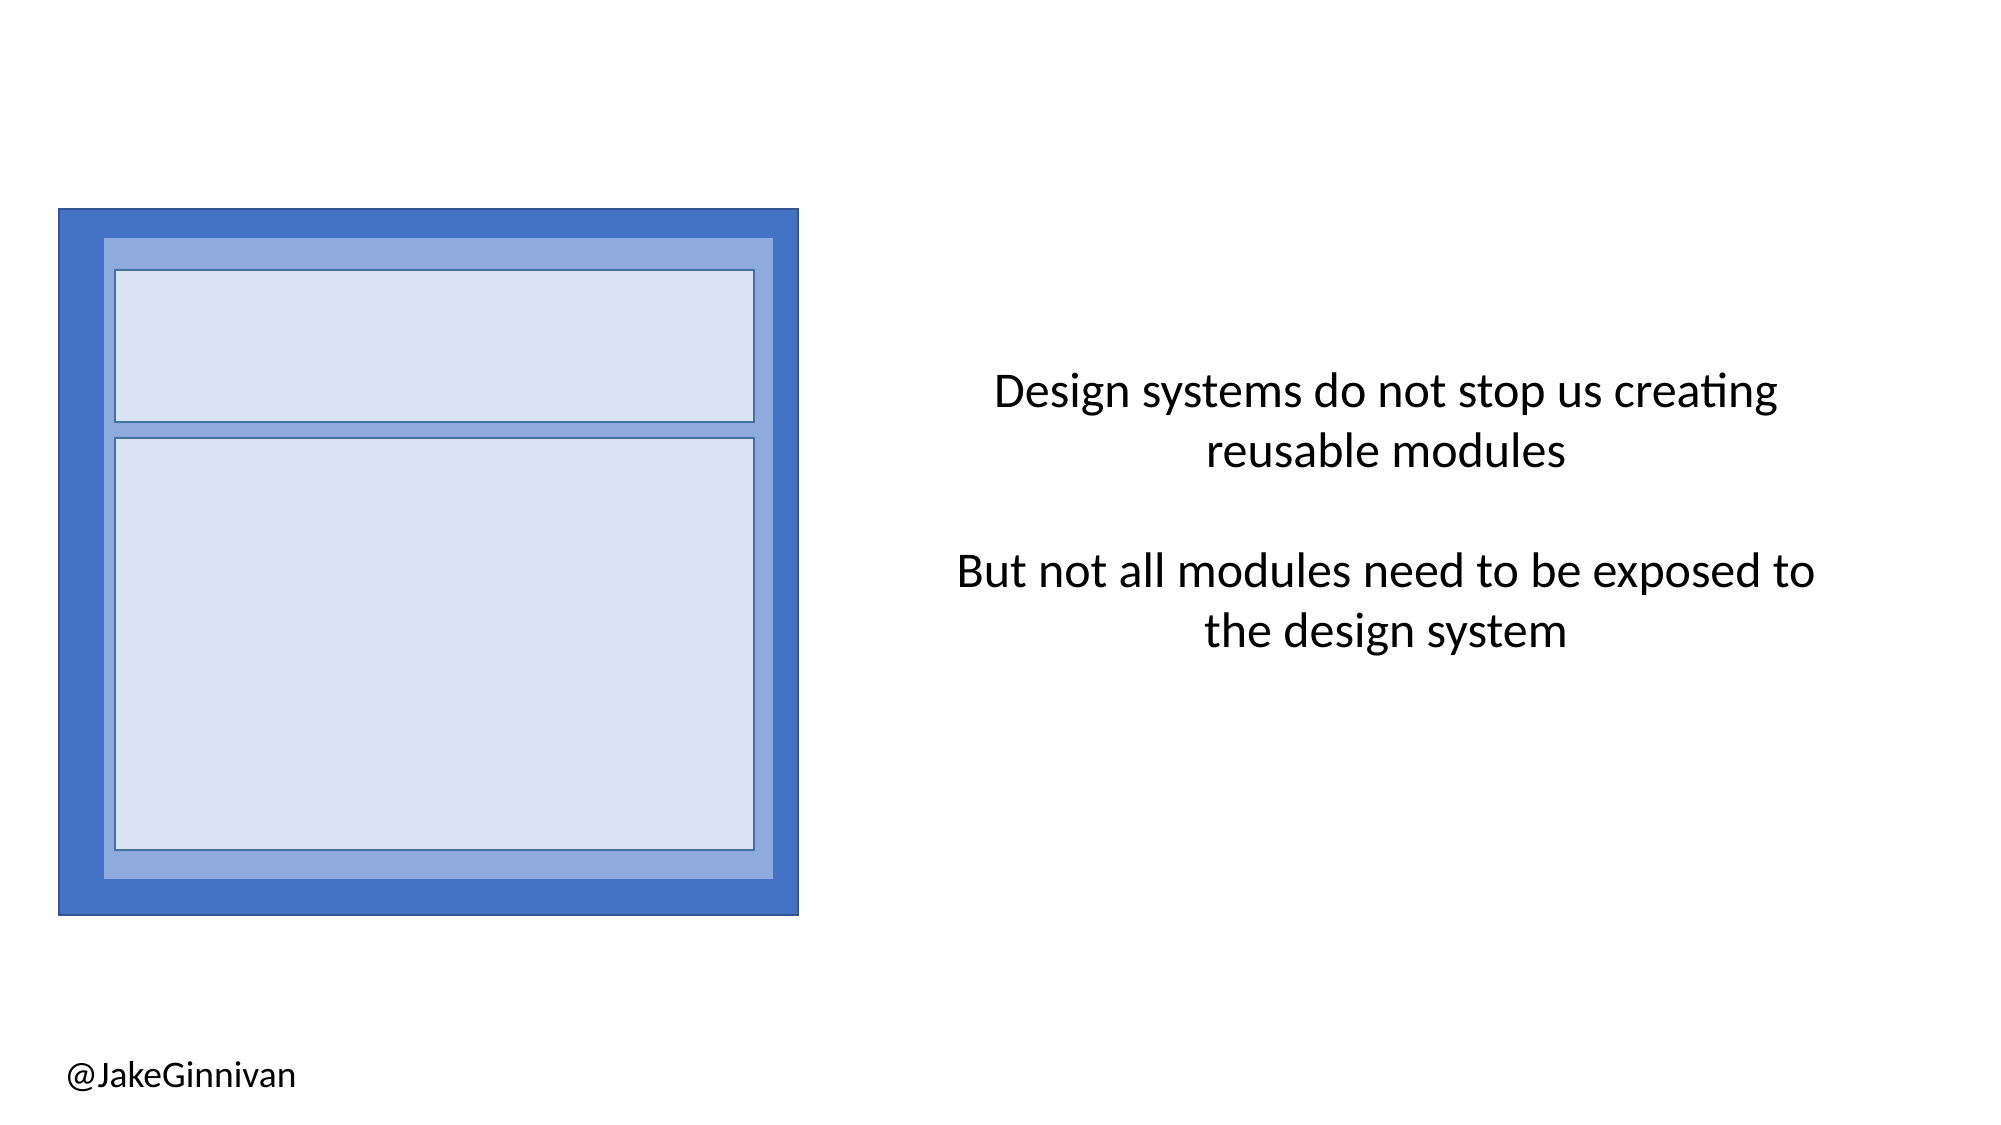

Design systems do not stop us creating reusable modules

But not all modules need to be exposed to the design system